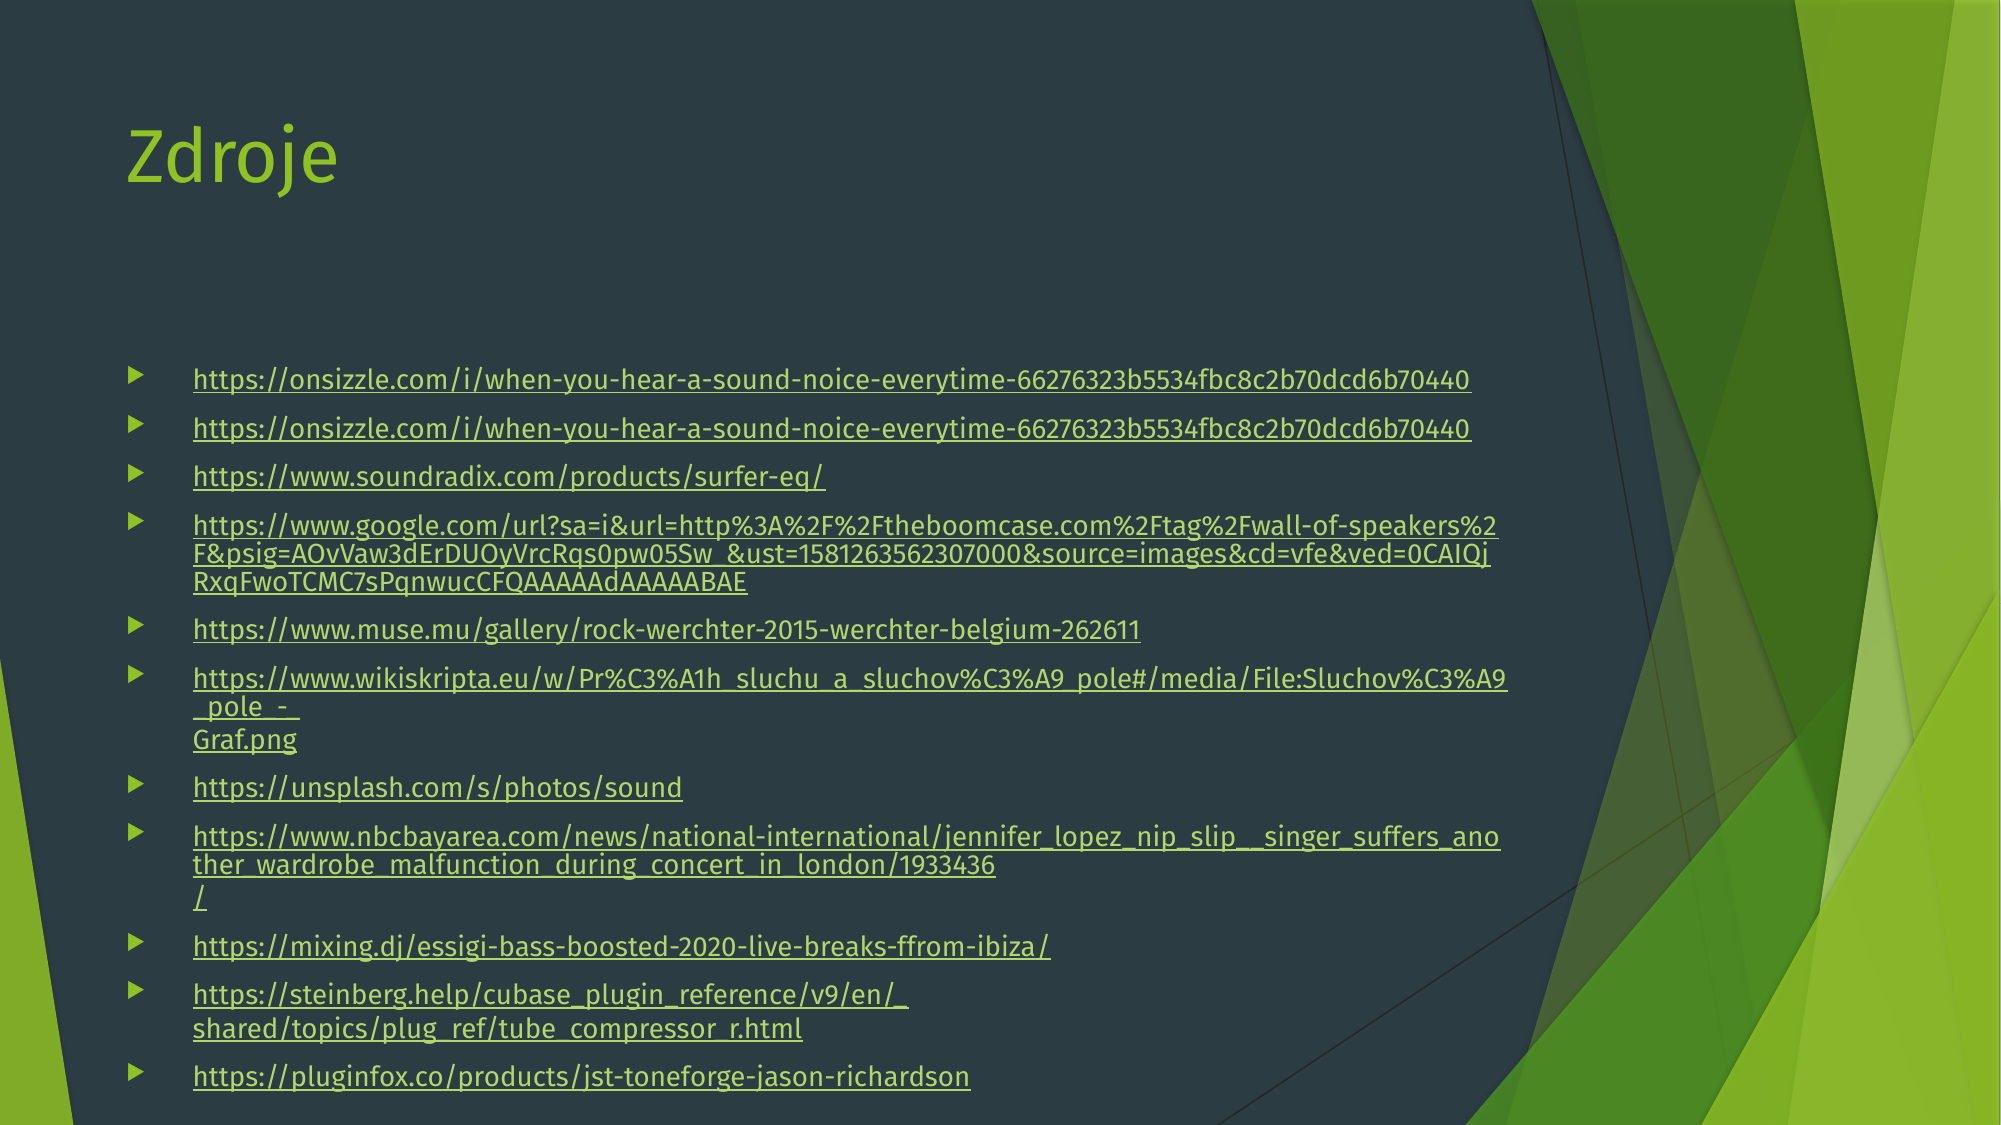

# Zdroje
https://onsizzle.com/i/when-you-hear-a-sound-noice-everytime-66276323b5534fbc8c2b70dcd6b70440
https://onsizzle.com/i/when-you-hear-a-sound-noice-everytime-66276323b5534fbc8c2b70dcd6b70440
https://www.soundradix.com/products/surfer-eq/
https://www.google.com/url?sa=i&url=http%3A%2F%2Ftheboomcase.com%2Ftag%2Fwall-of-speakers%2F&psig=AOvVaw3dErDUOyVrcRqs0pw05Sw_&ust=1581263562307000&source=images&cd=vfe&ved=0CAIQjRxqFwoTCMC7sPqnwucCFQAAAAAdAAAAABAE
https://www.muse.mu/gallery/rock-werchter-2015-werchter-belgium-262611
https://www.wikiskripta.eu/w/Pr%C3%A1h_sluchu_a_sluchov%C3%A9_pole#/media/File:Sluchov%C3%A9_pole_-_Graf.png
https://unsplash.com/s/photos/sound
https://www.nbcbayarea.com/news/national-international/jennifer_lopez_nip_slip__singer_suffers_another_wardrobe_malfunction_during_concert_in_london/1933436/
https://mixing.dj/essigi-bass-boosted-2020-live-breaks-ffrom-ibiza/
https://steinberg.help/cubase_plugin_reference/v9/en/_shared/topics/plug_ref/tube_compressor_r.html
https://pluginfox.co/products/jst-toneforge-jason-richardson